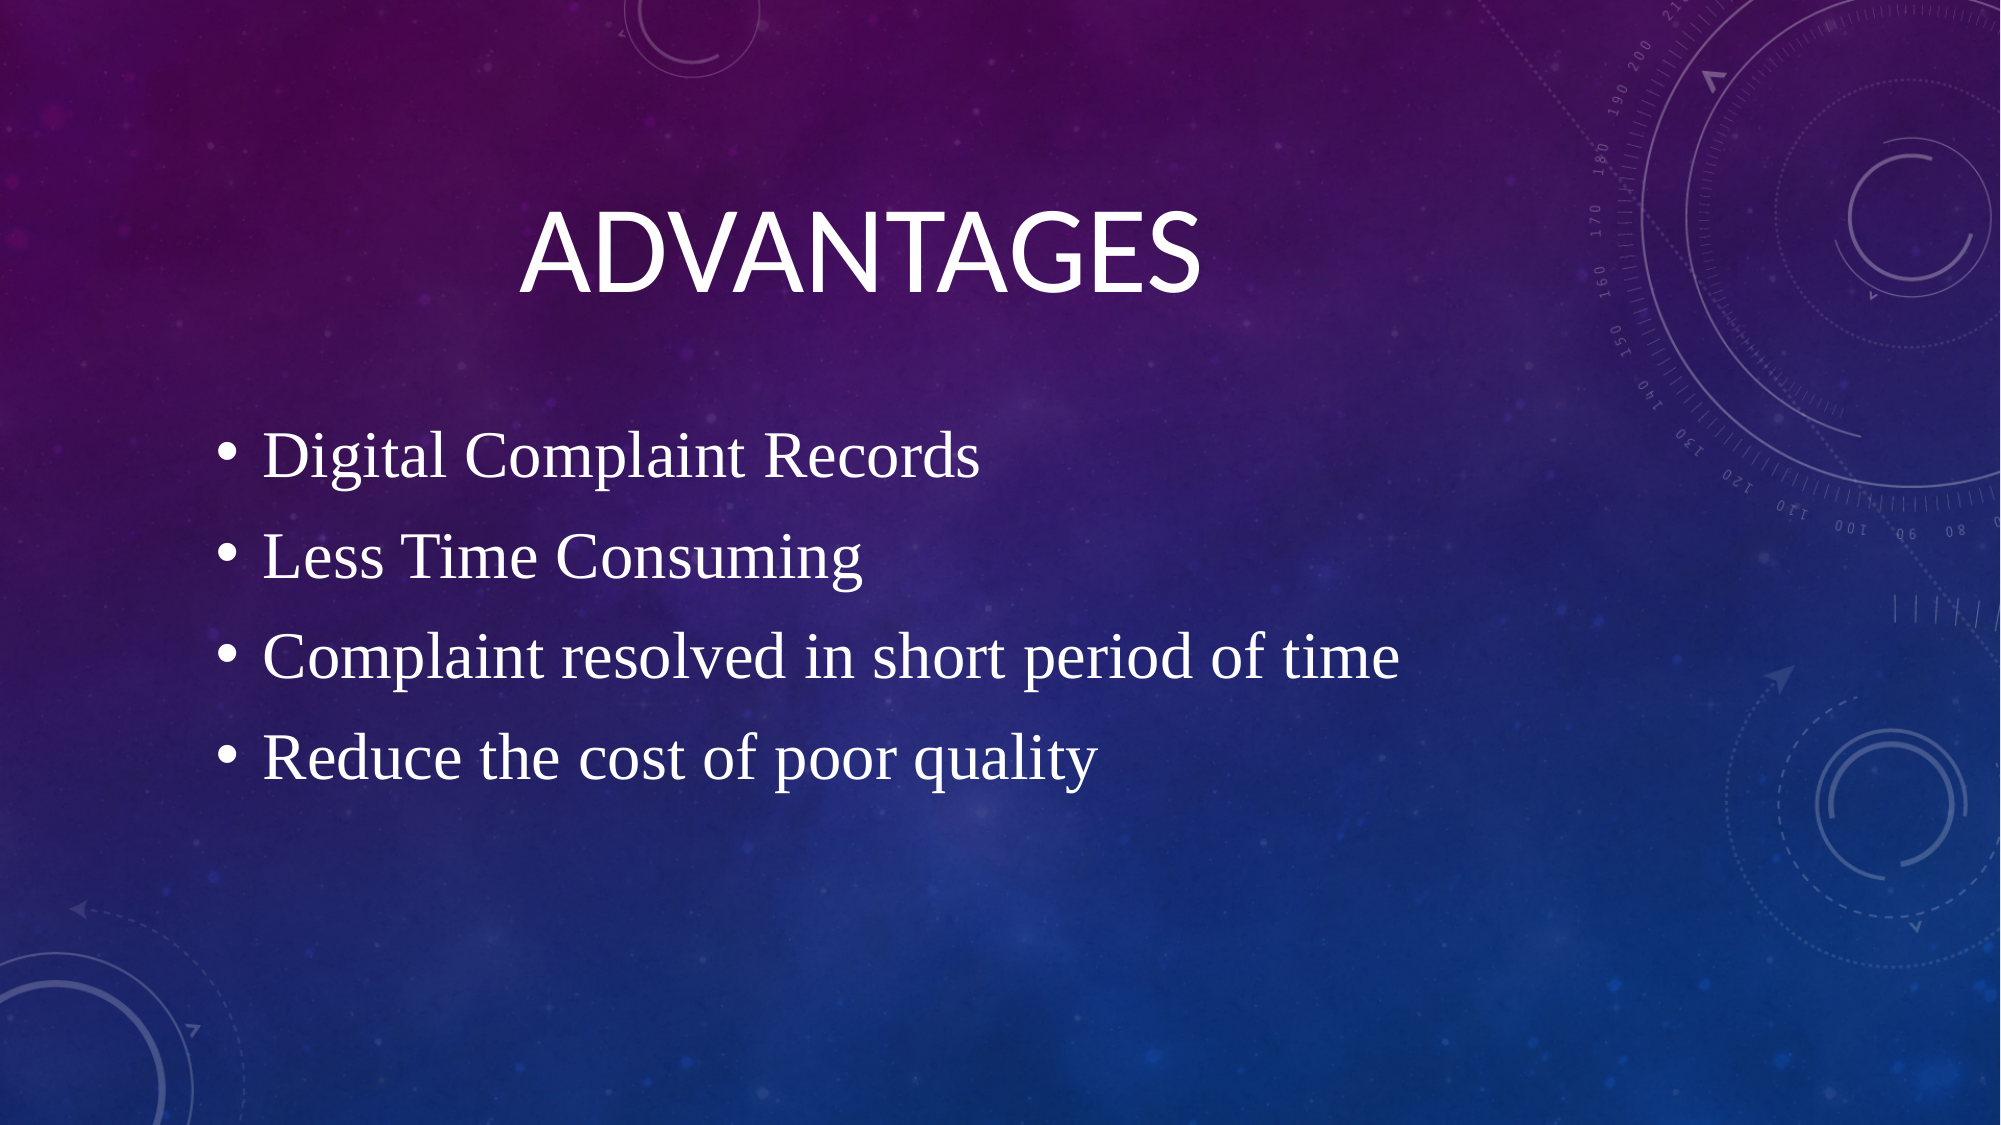

# ADVANTAGES
Digital Complaint Records
Less Time Consuming
Complaint resolved in short period of time
Reduce the cost of poor quality